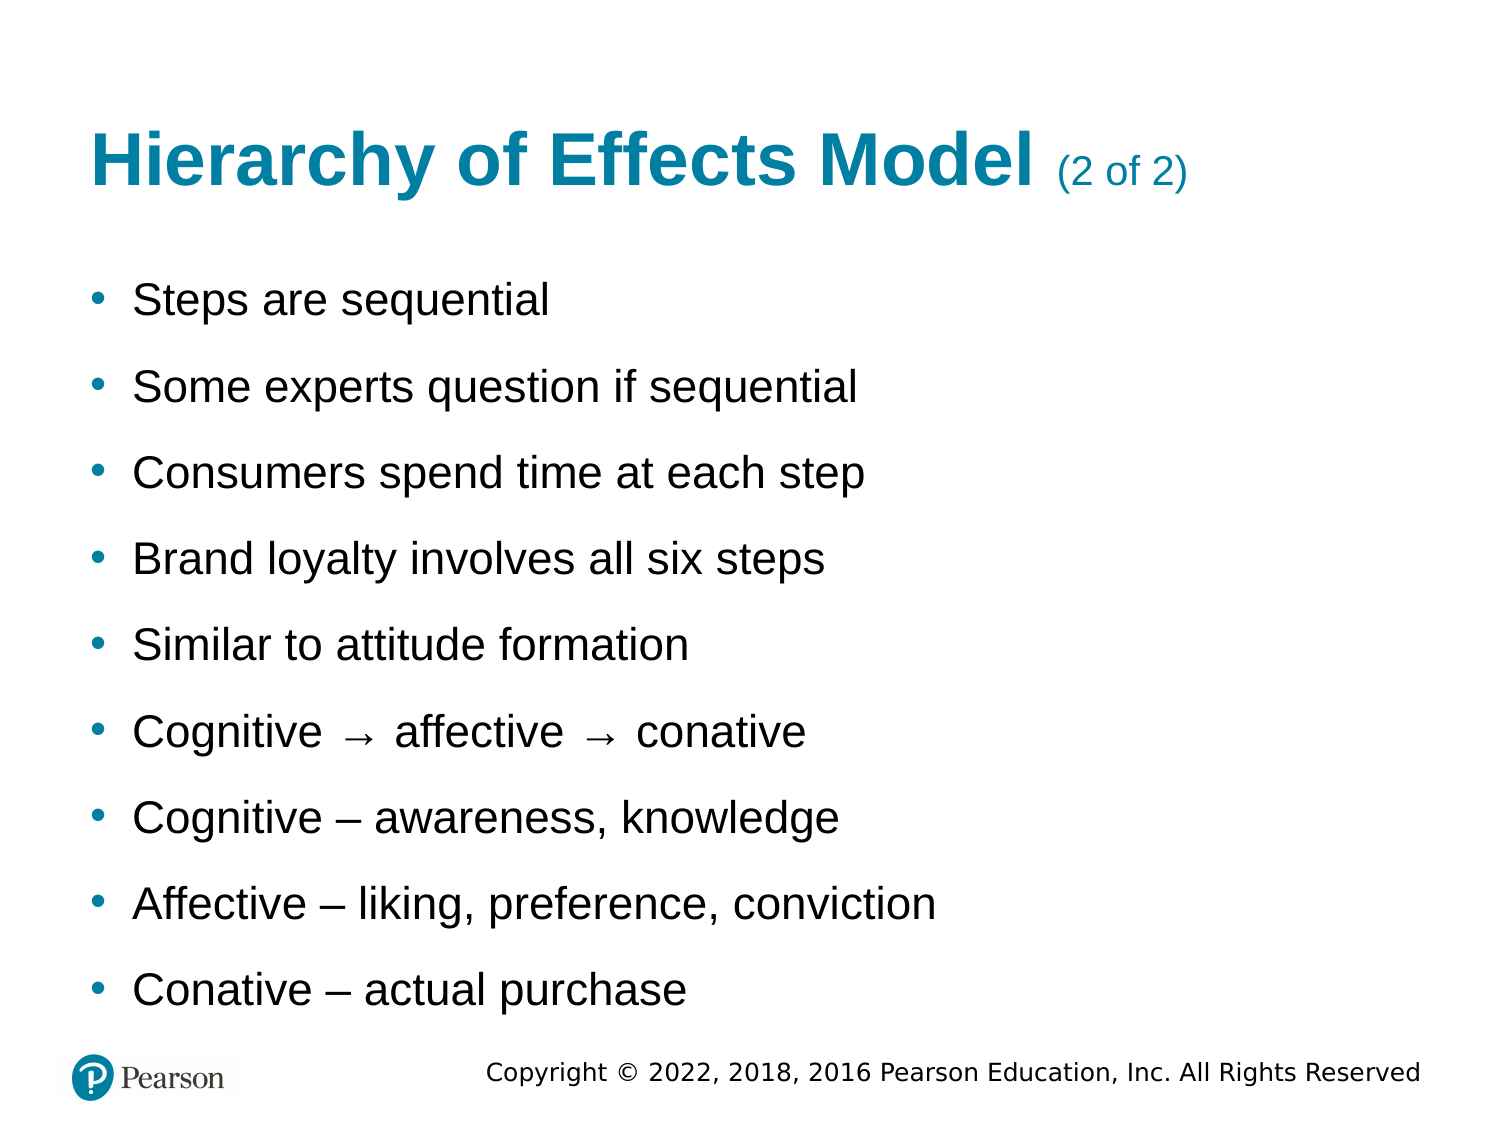

# Hierarchy of Effects Model (2 of 2)
Steps are sequential
Some experts question if sequential
Consumers spend time at each step
Brand loyalty involves all six steps
Similar to attitude formation
Cognitive → affective → conative
Cognitive – awareness, knowledge
Affective – liking, preference, conviction
Conative – actual purchase